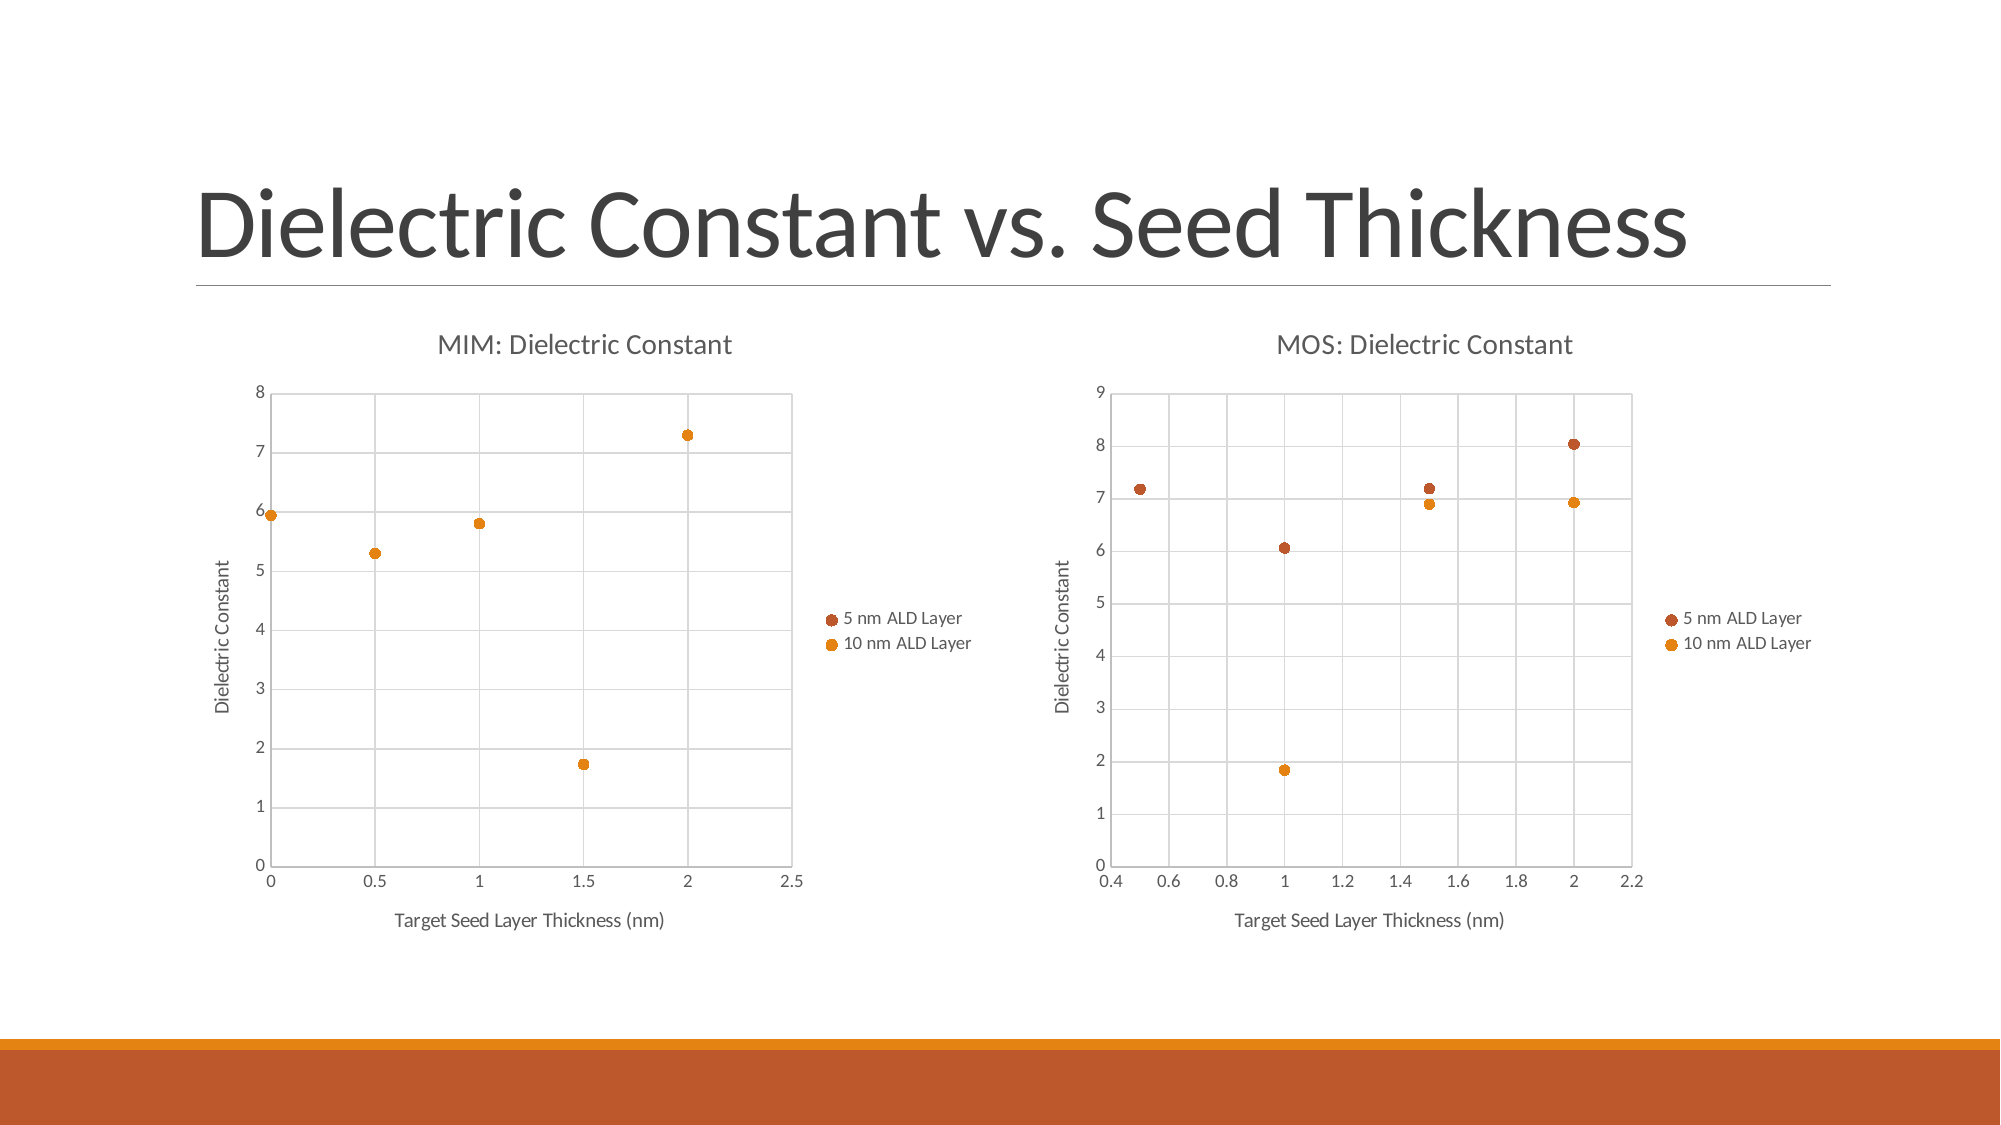

# Dielectric Constant vs. Seed Thickness

### Chart: MIM: Dielectric Constant

| Category |  |  |
|---|---|---|

### Chart: MOS: Dielectric Constant

| Category |  |  |
|---|---|---|